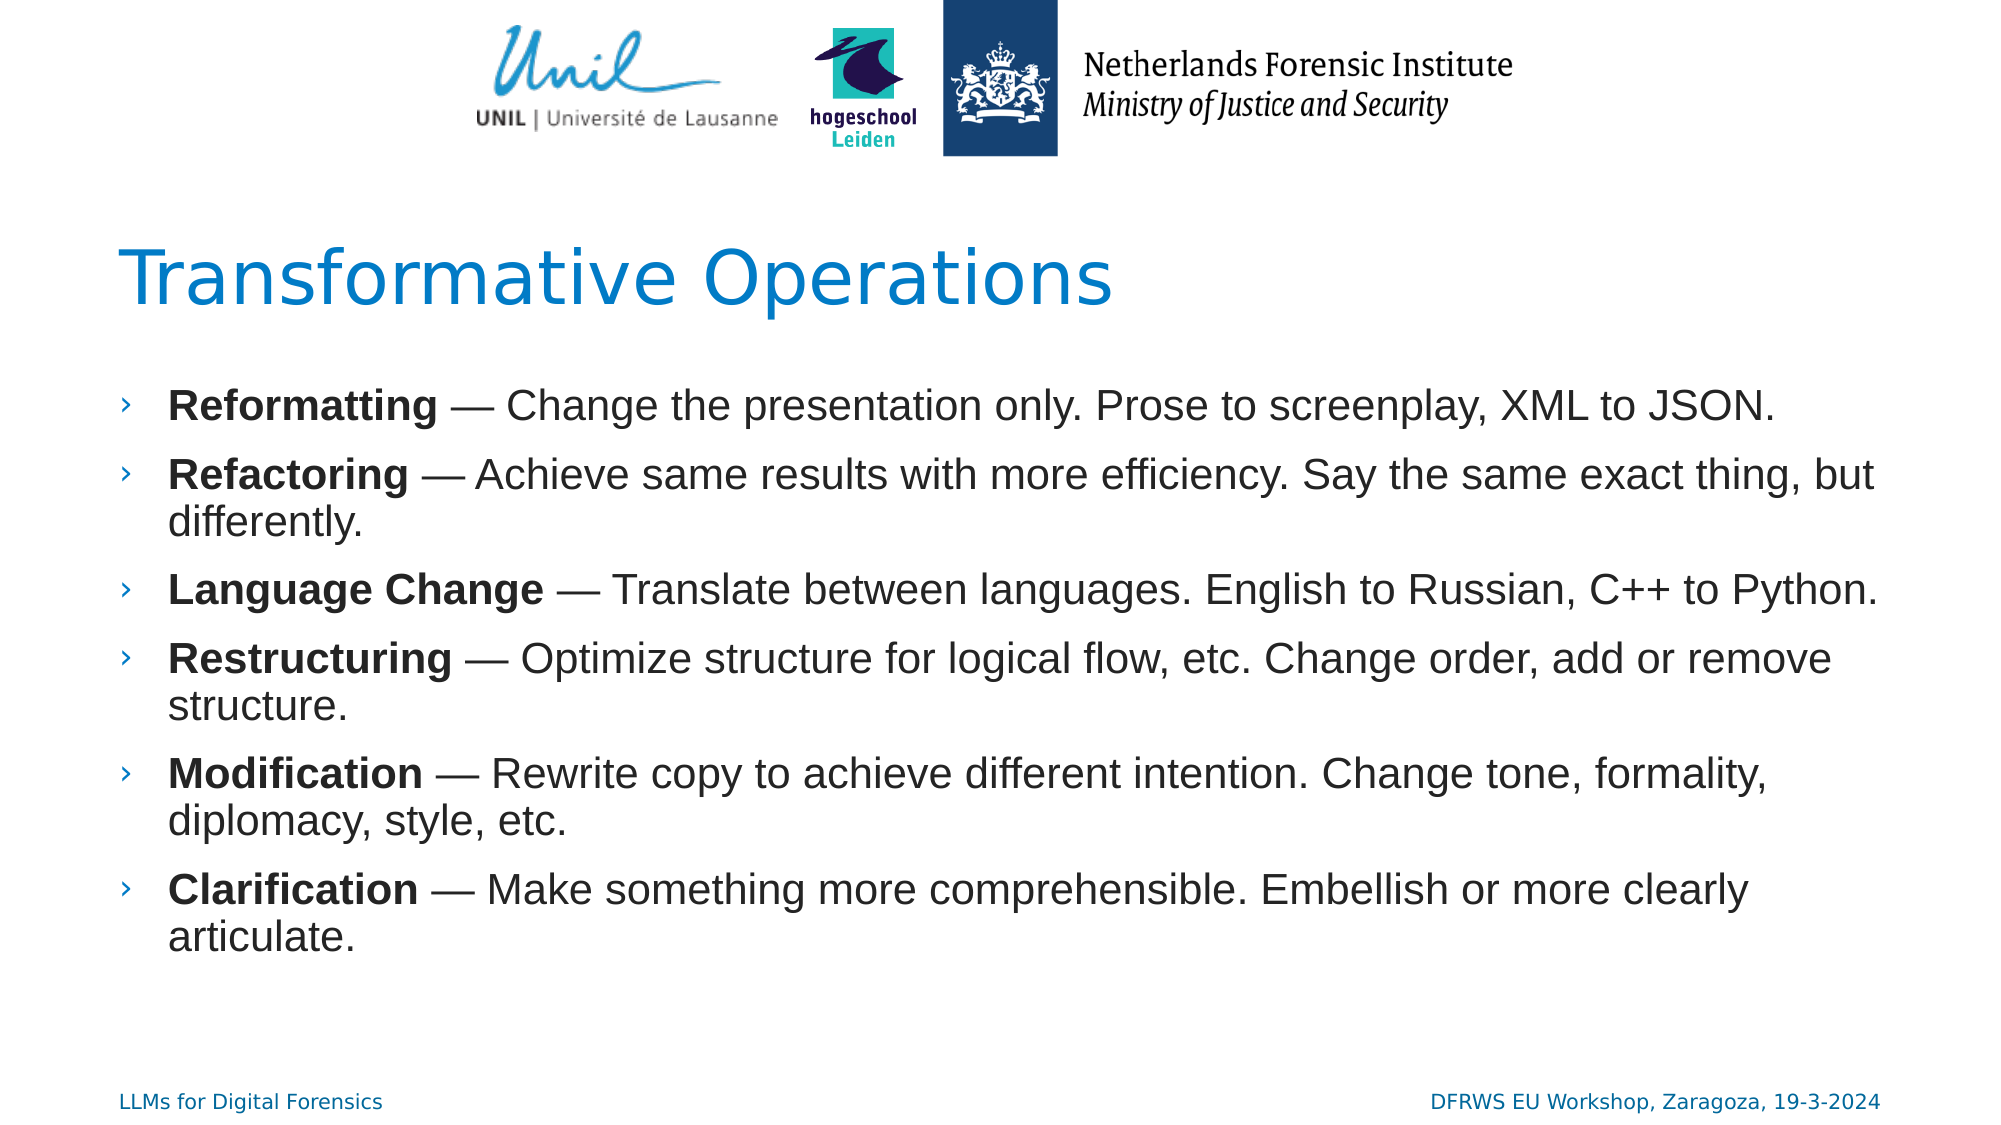

# Transformative Operations
Reformatting — Change the presentation only. Prose to screenplay, XML to JSON.
Refactoring — Achieve same results with more efficiency. Say the same exact thing, but differently.
Language Change — Translate between languages. English to Russian, C++ to Python.
Restructuring — Optimize structure for logical flow, etc. Change order, add or remove structure.
Modification — Rewrite copy to achieve different intention. Change tone, formality, diplomacy, style, etc.
Clarification — Make something more comprehensible. Embellish or more clearly articulate.
LLMs for Digital Forensics
DFRWS EU Workshop, Zaragoza, 19-3-2024